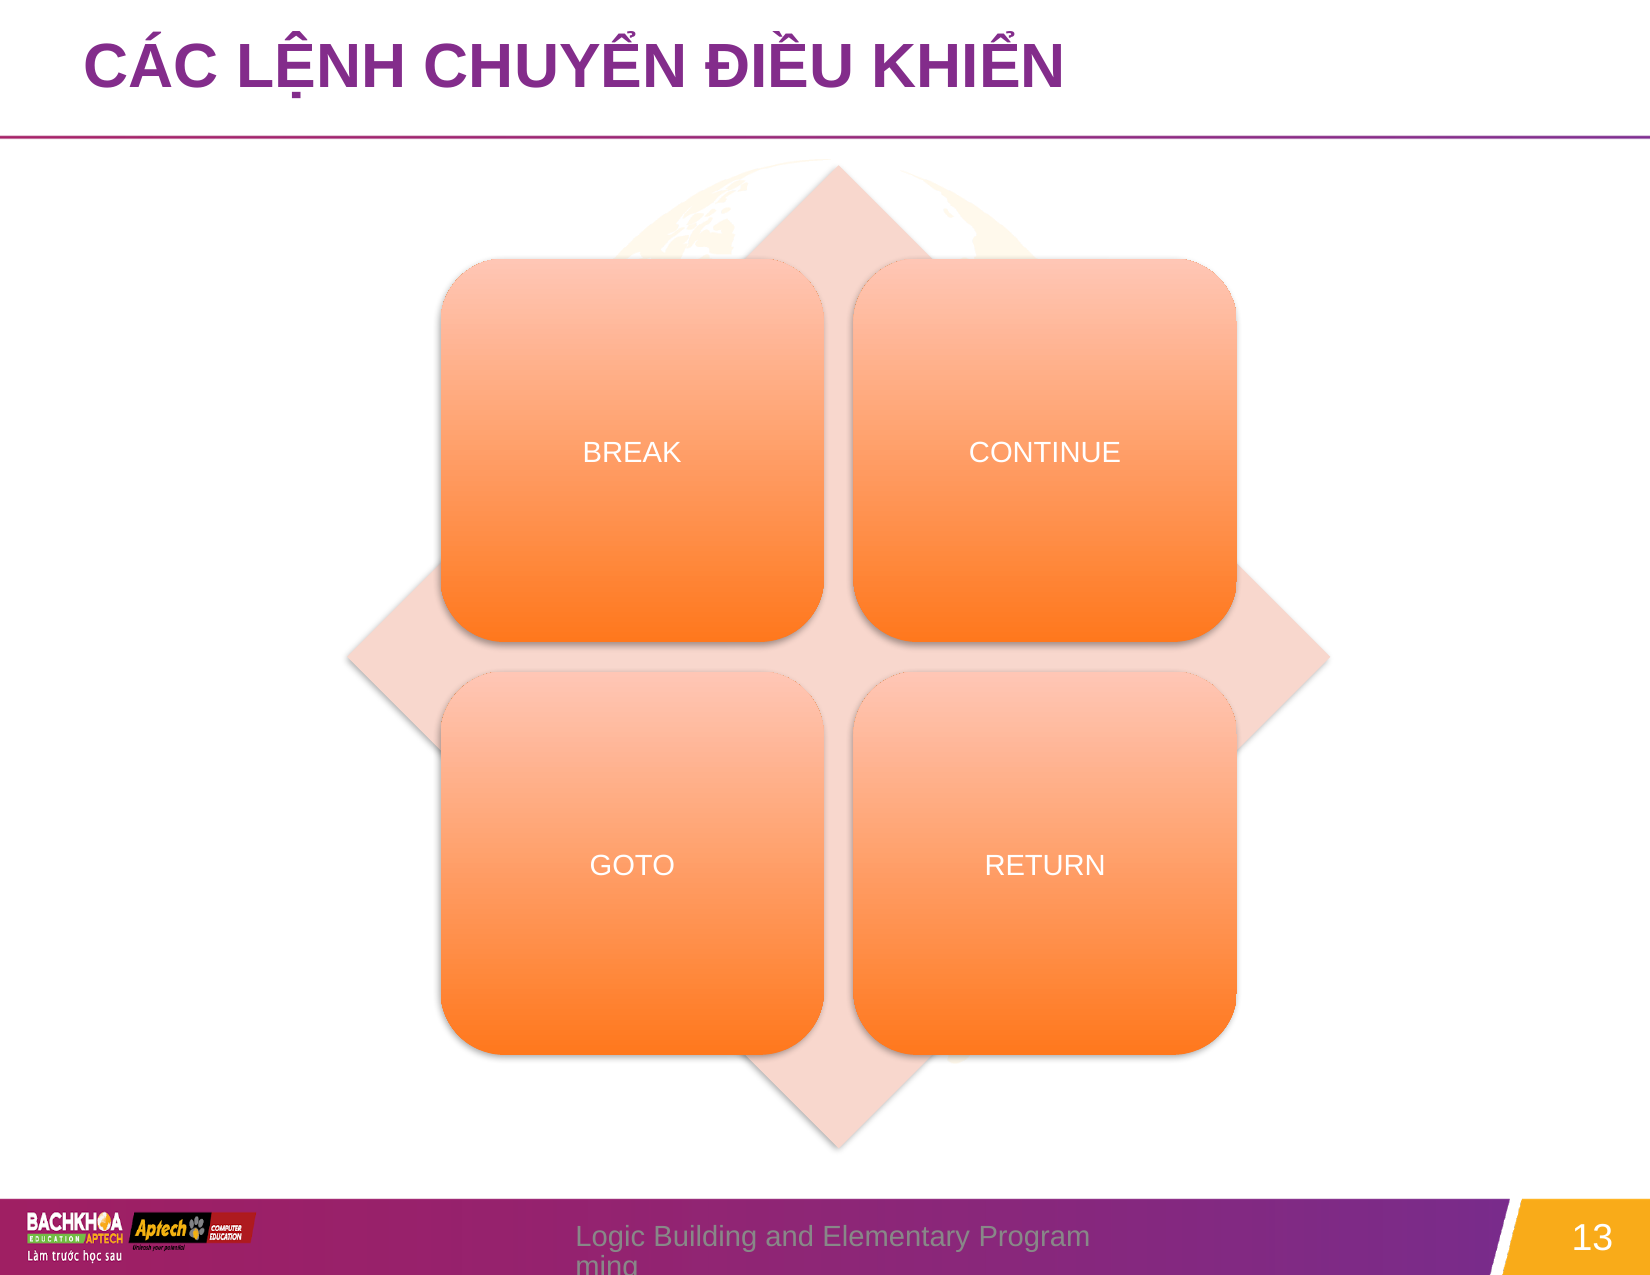

# CÁC LỆNH CHUYỂN ĐIỀU KHIỂN
BREAK
CONTINUE
GOTO
RETURN
Logic Building and Elementary Programming
13